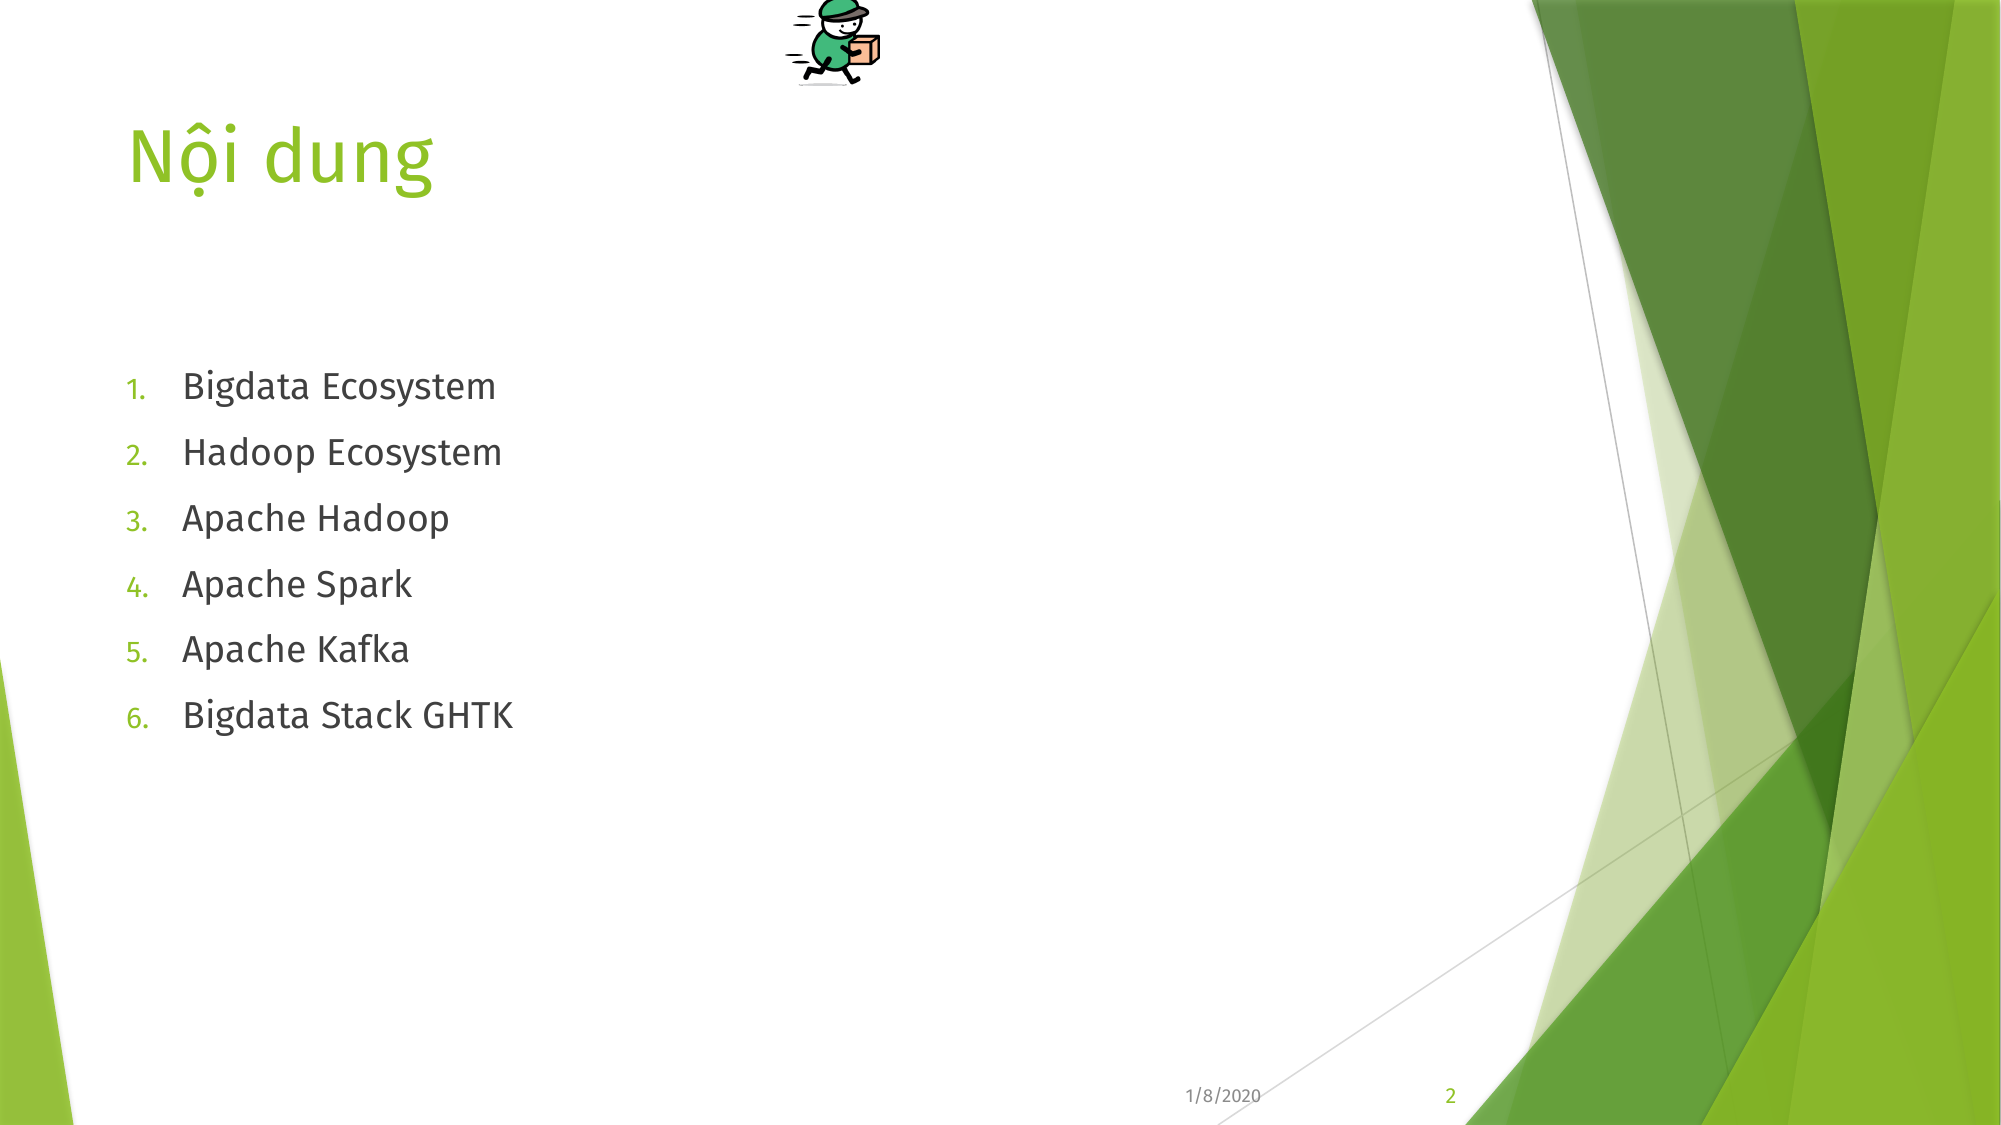

# Nội dung
Bigdata Ecosystem
Hadoop Ecosystem
Apache Hadoop
Apache Spark
Apache Kafka
Bigdata Stack GHTK
1/8/2020
2